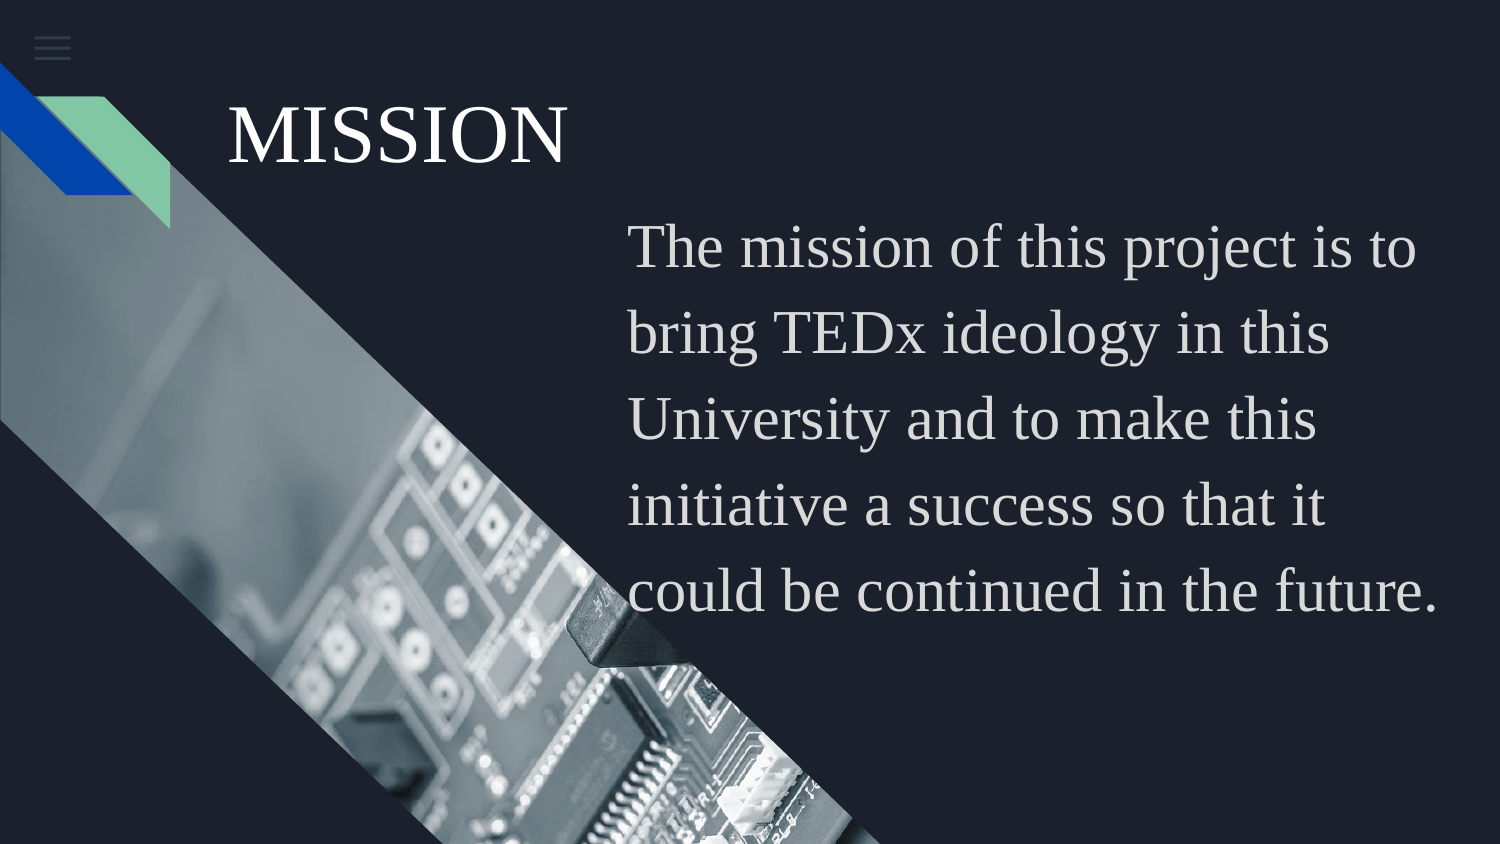

# MISSION
The mission of this project is to bring TEDx ideology in this University and to make this initiative a success so that it could be continued in the future.